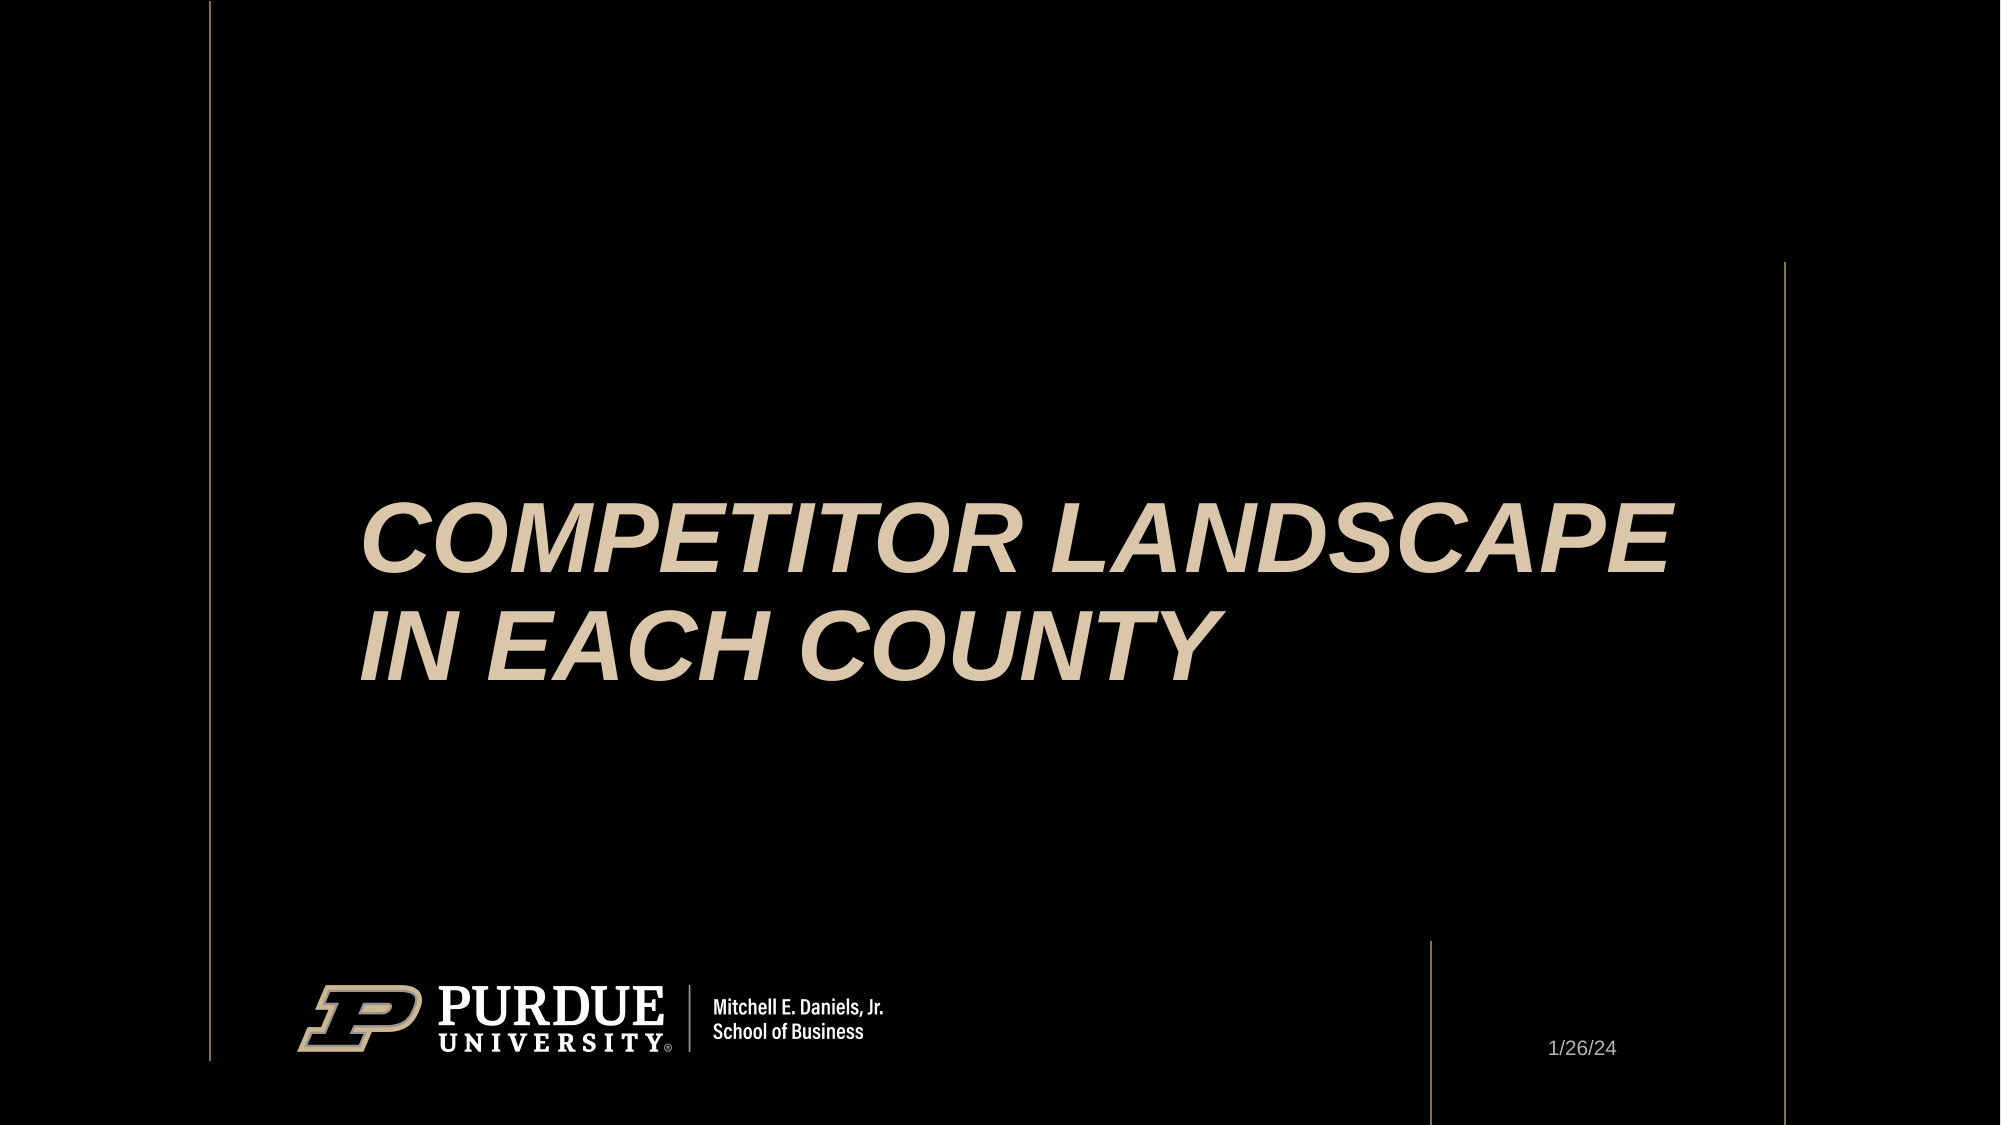

# Competitor Landscape in Each County
8
1/26/24